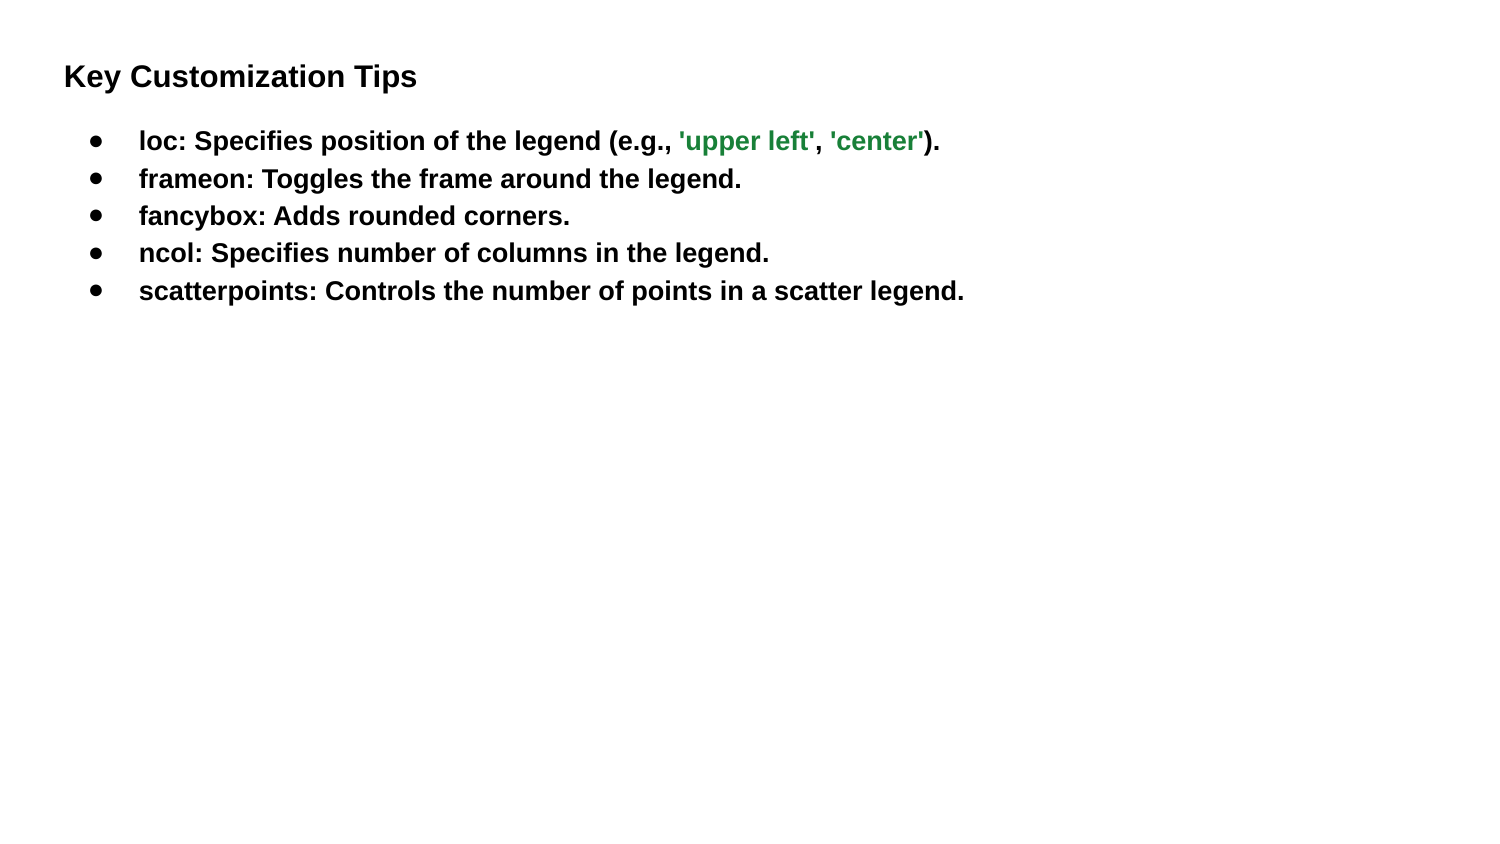

Key Customization Tips
loc: Specifies position of the legend (e.g., 'upper left', 'center').
frameon: Toggles the frame around the legend.
fancybox: Adds rounded corners.
ncol: Specifies number of columns in the legend.
scatterpoints: Controls the number of points in a scatter legend.